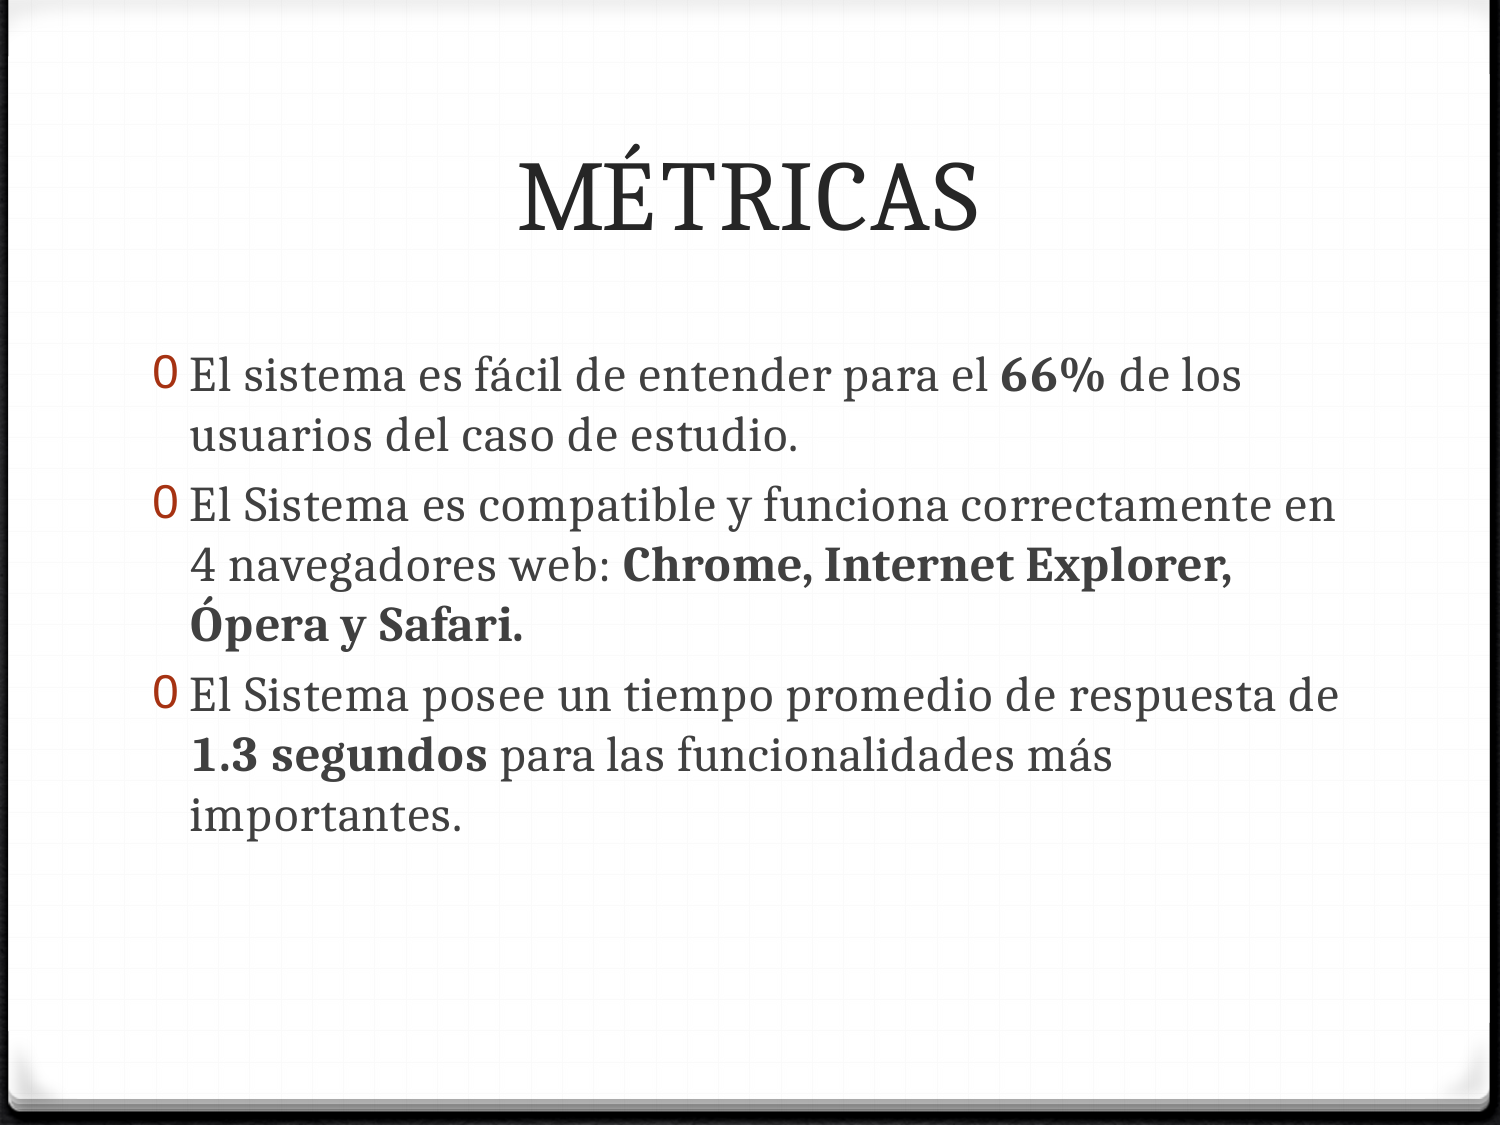

# MÉTRICAS
El sistema es fácil de entender para el 66% de los usuarios del caso de estudio.
El Sistema es compatible y funciona correctamente en 4 navegadores web: Chrome, Internet Explorer, Ópera y Safari.
El Sistema posee un tiempo promedio de respuesta de 1.3 segundos para las funcionalidades más importantes.